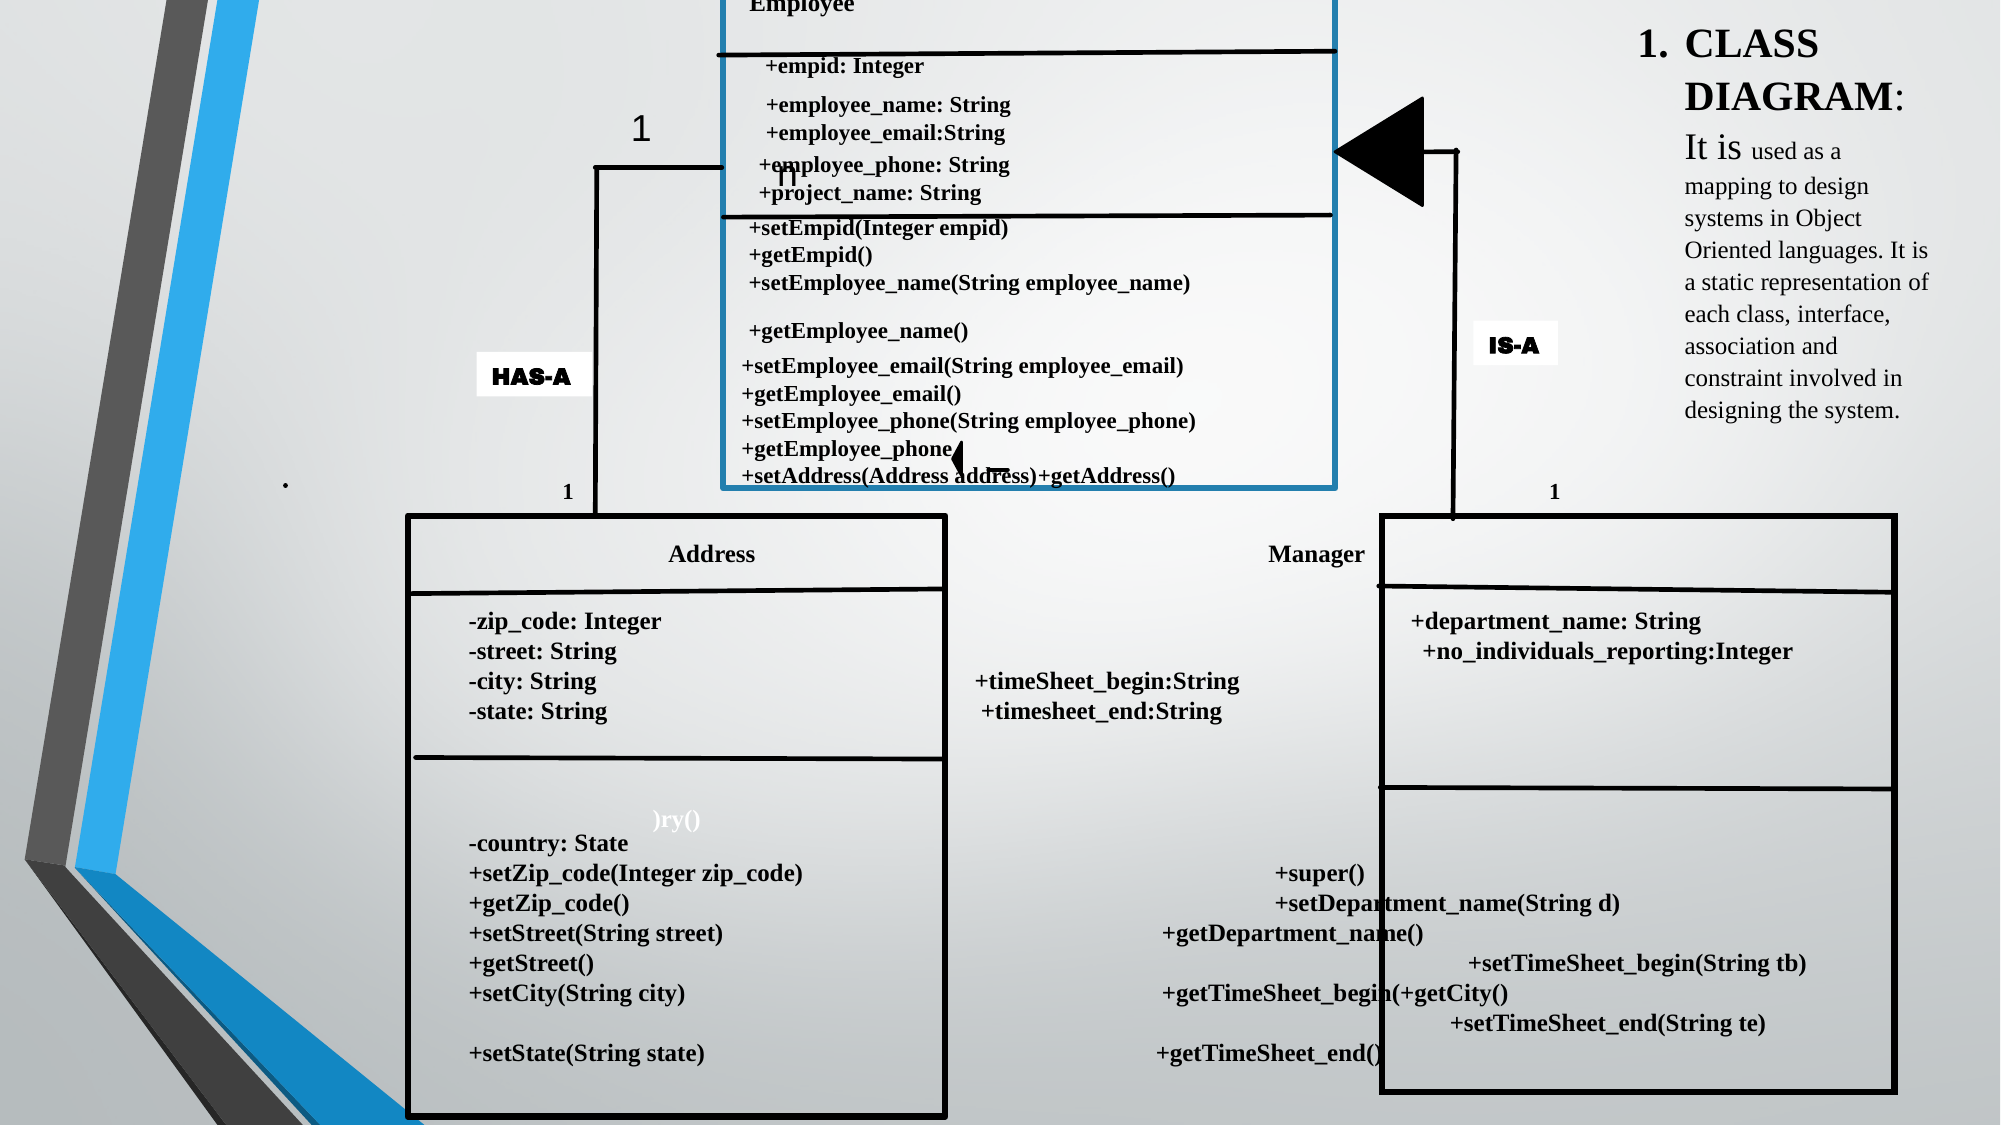

+empid: Integer

Employee

CLASS DIAGRAM: It is used as a mapping to design systems in Object Oriented languages. It is a static representation of each class, interface, association and constraint involved in designing the system.

+employee_name: String
+employee_email:String

1                                                                                                          n

+employee_phone: String
+project_name: String

+setEmpid(Integer empid)
+getEmpid()
+setEmployee_name(String employee_name)

+getEmployee_name()

+setEmployee_email(String employee_email)
+getEmployee_email()
+setEmployee_phone(String employee_phone)
+getEmployee_phone
+setAddress(Address address)+getAddress()
IS-A
HAS-A

1                                                                                                                                                                          1

-zip_code: Integer                                                                                                                        +department_name: String
-street: String                                                                                                                                 +no_individuals_reporting:Integer
-city: String	                                                         +timeSheet_begin:String
-state: String	                                                          +timesheet_end:String

)ry()

Address				Manager

-country: State
+setZip_code(Integer zip_code)	                                                         +super()
+getZip_code()		                                                         +setDepartment_name(String d)
+setStreet(String street)	                                                               +getDepartment_name()
+getStreet()	                                                                                                                                        +setTimeSheet_begin(String tb)
+setCity(String city)	                                                               +getTimeSheet_begin(+getCity()
                                                                                                                                                             +setTimeSheet_end(String te)
+setState(String state)	                                                              +getTimeSheet_end()